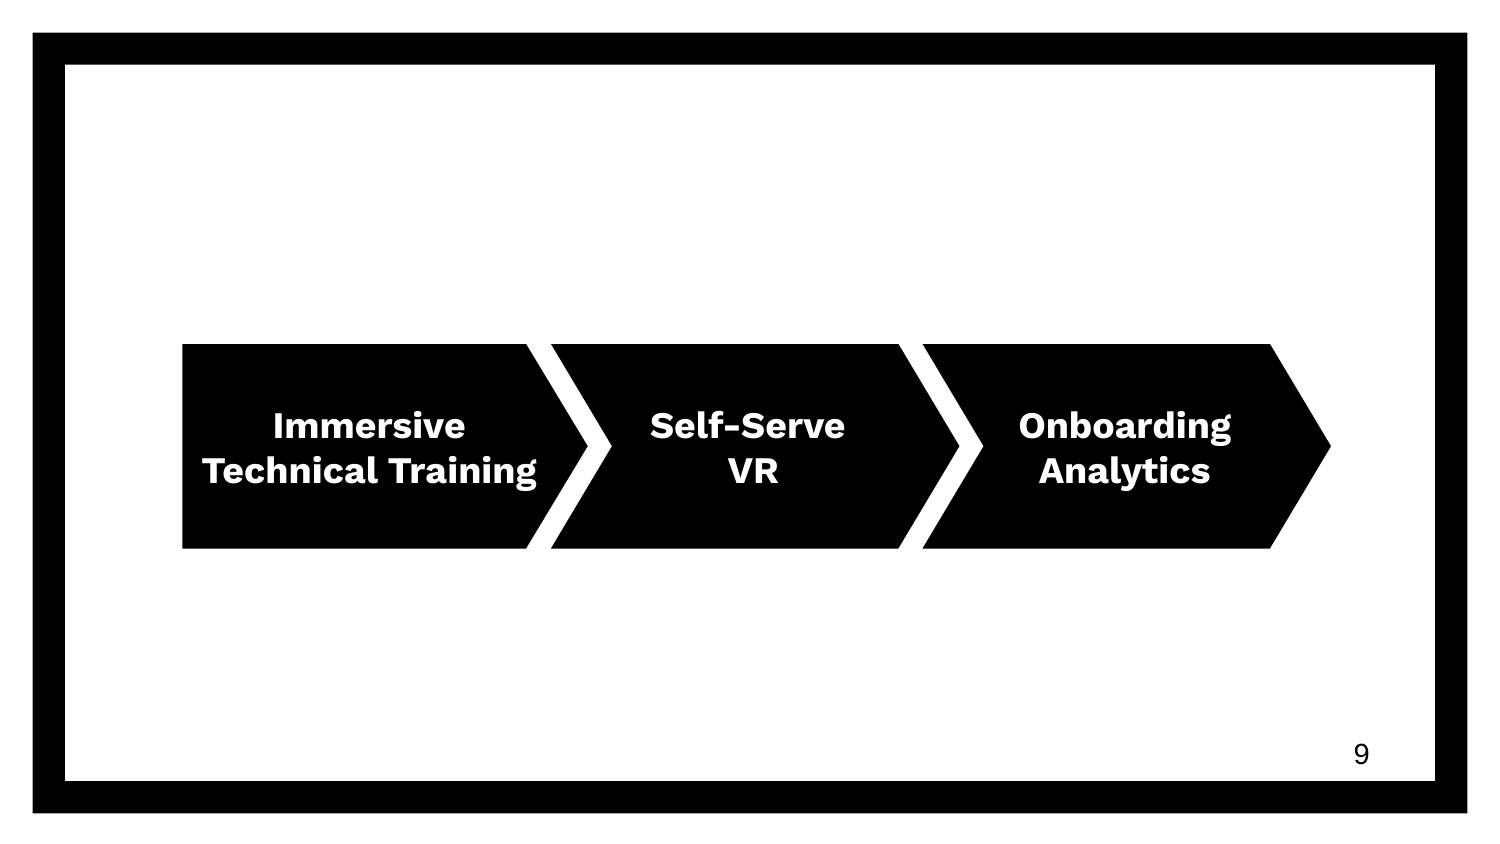

Immersive Technical Training
Self-Serve
VR
Onboarding
Analytics
9